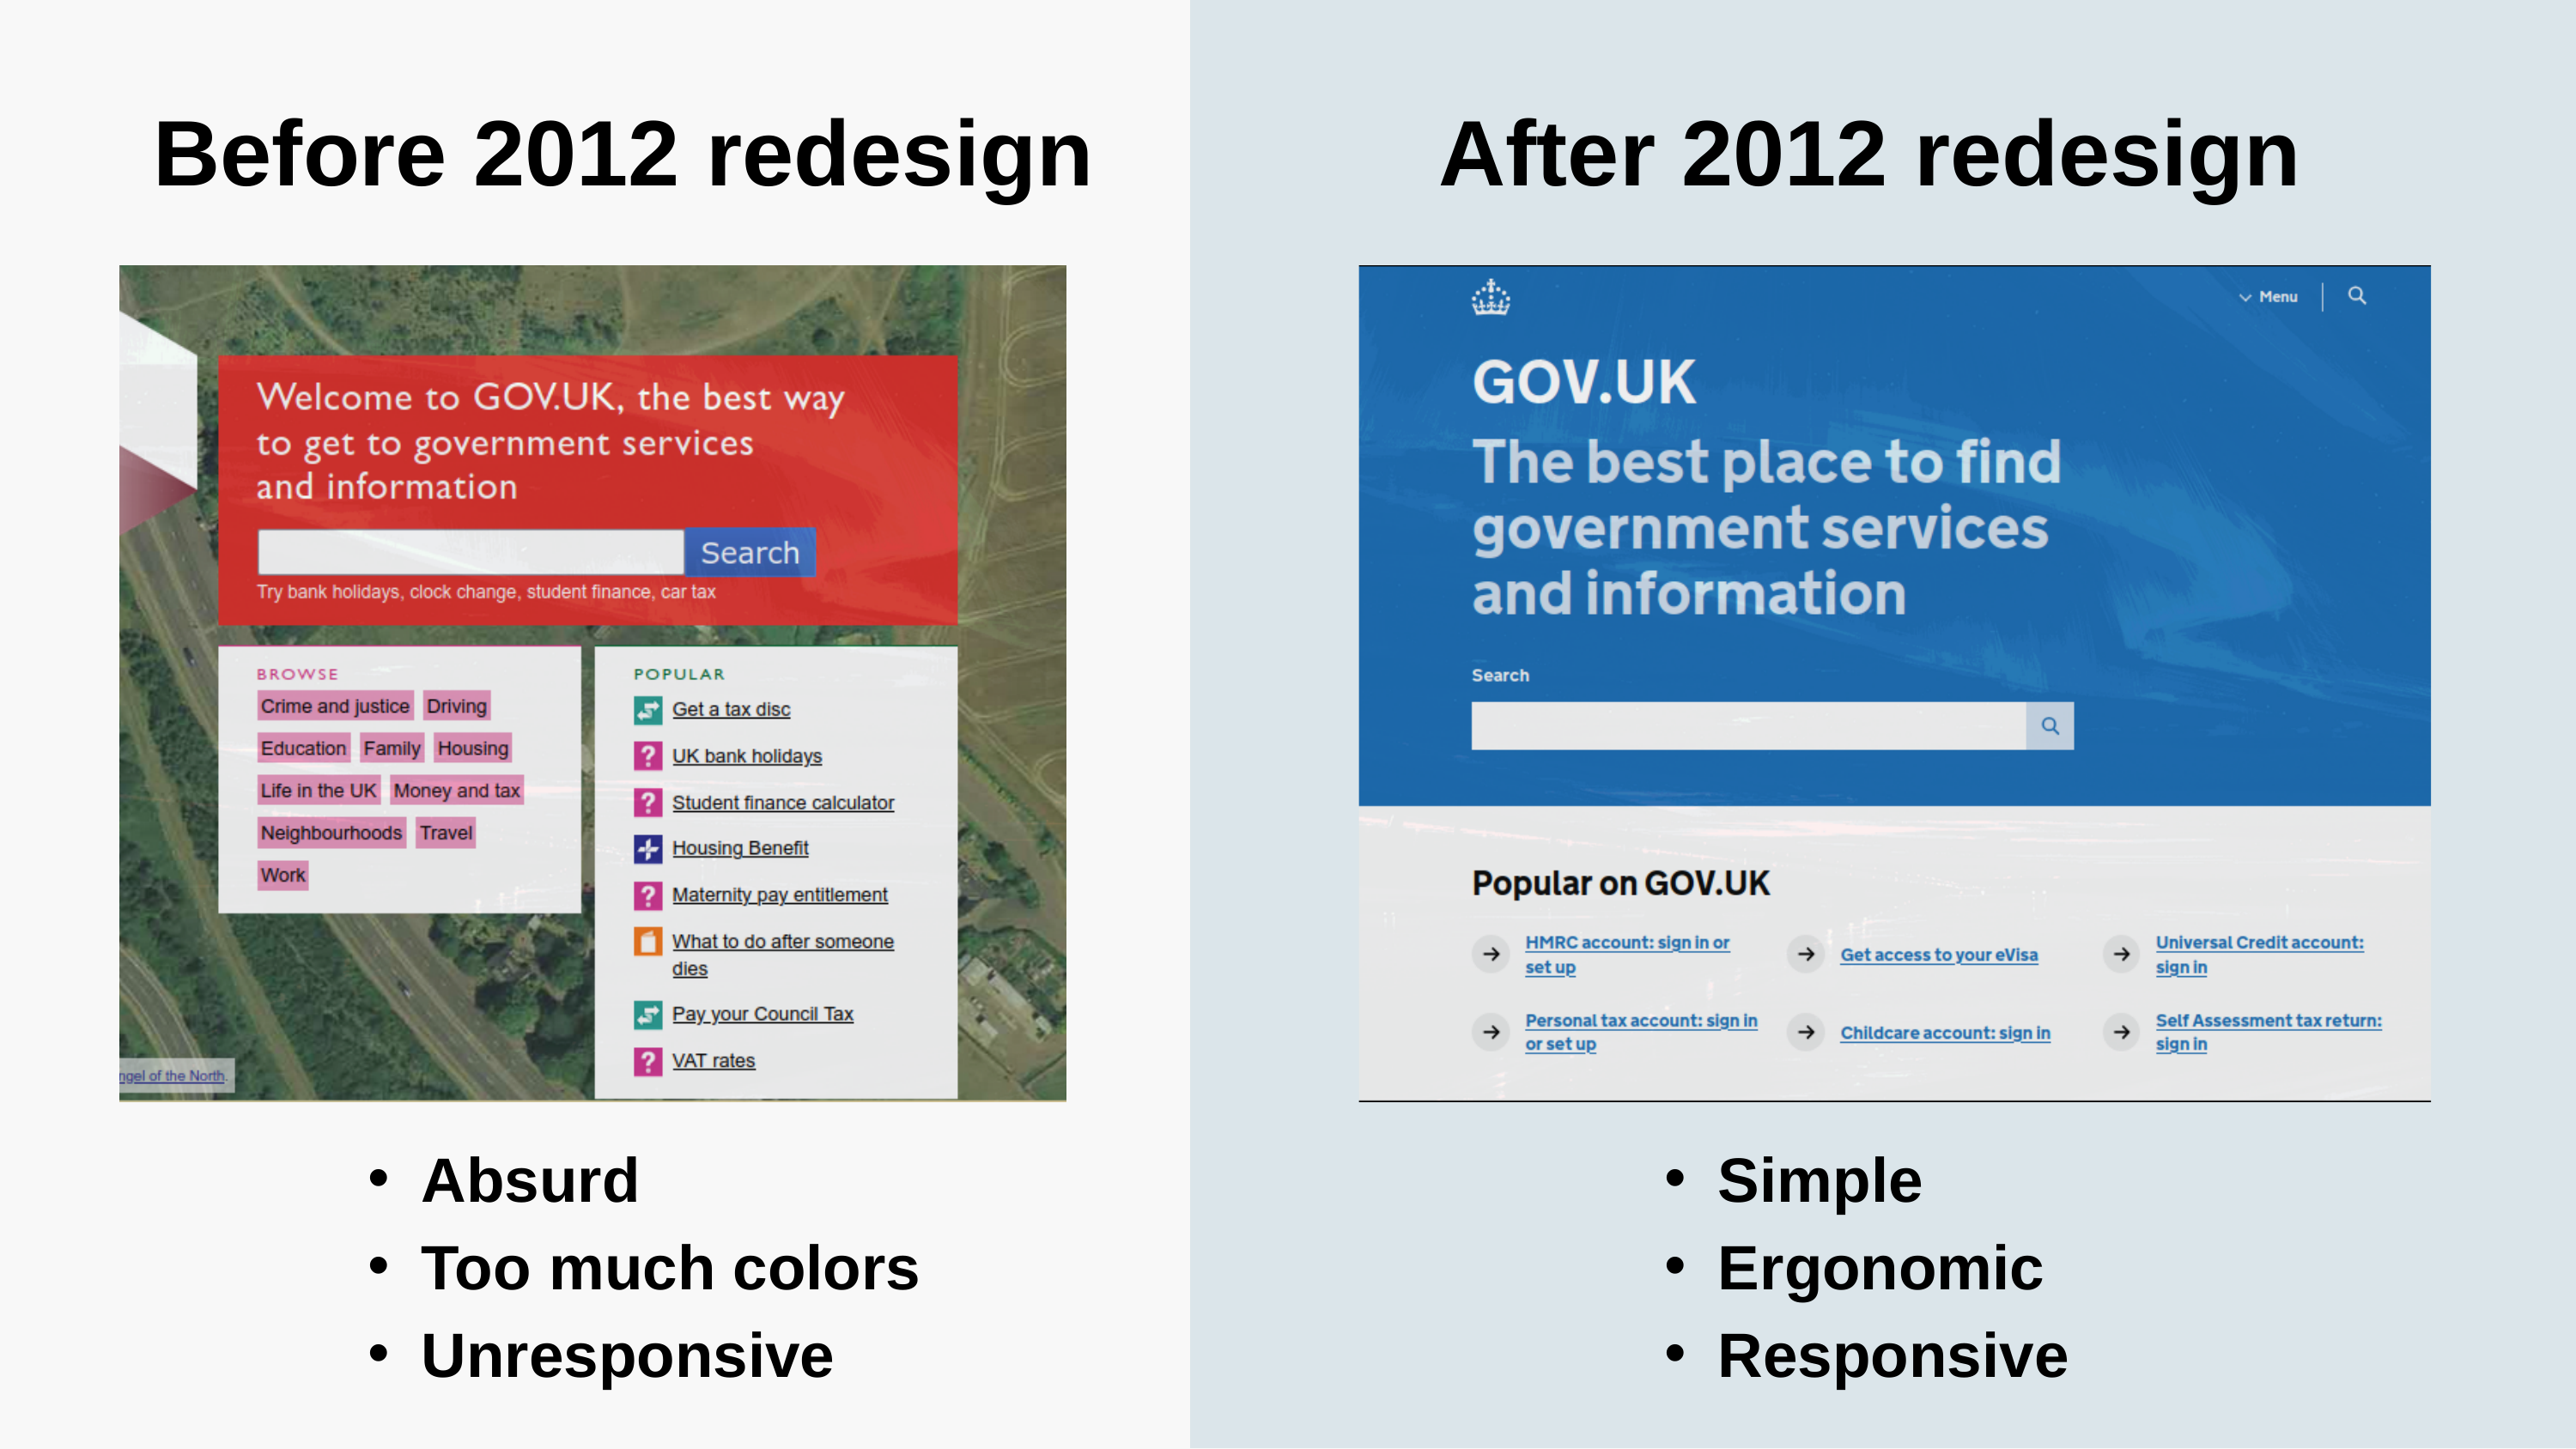

Before 2012 redesign
After 2012 redesign

Absurd
Too much colors
Unresponsive
Simple
Ergonomic
Responsive